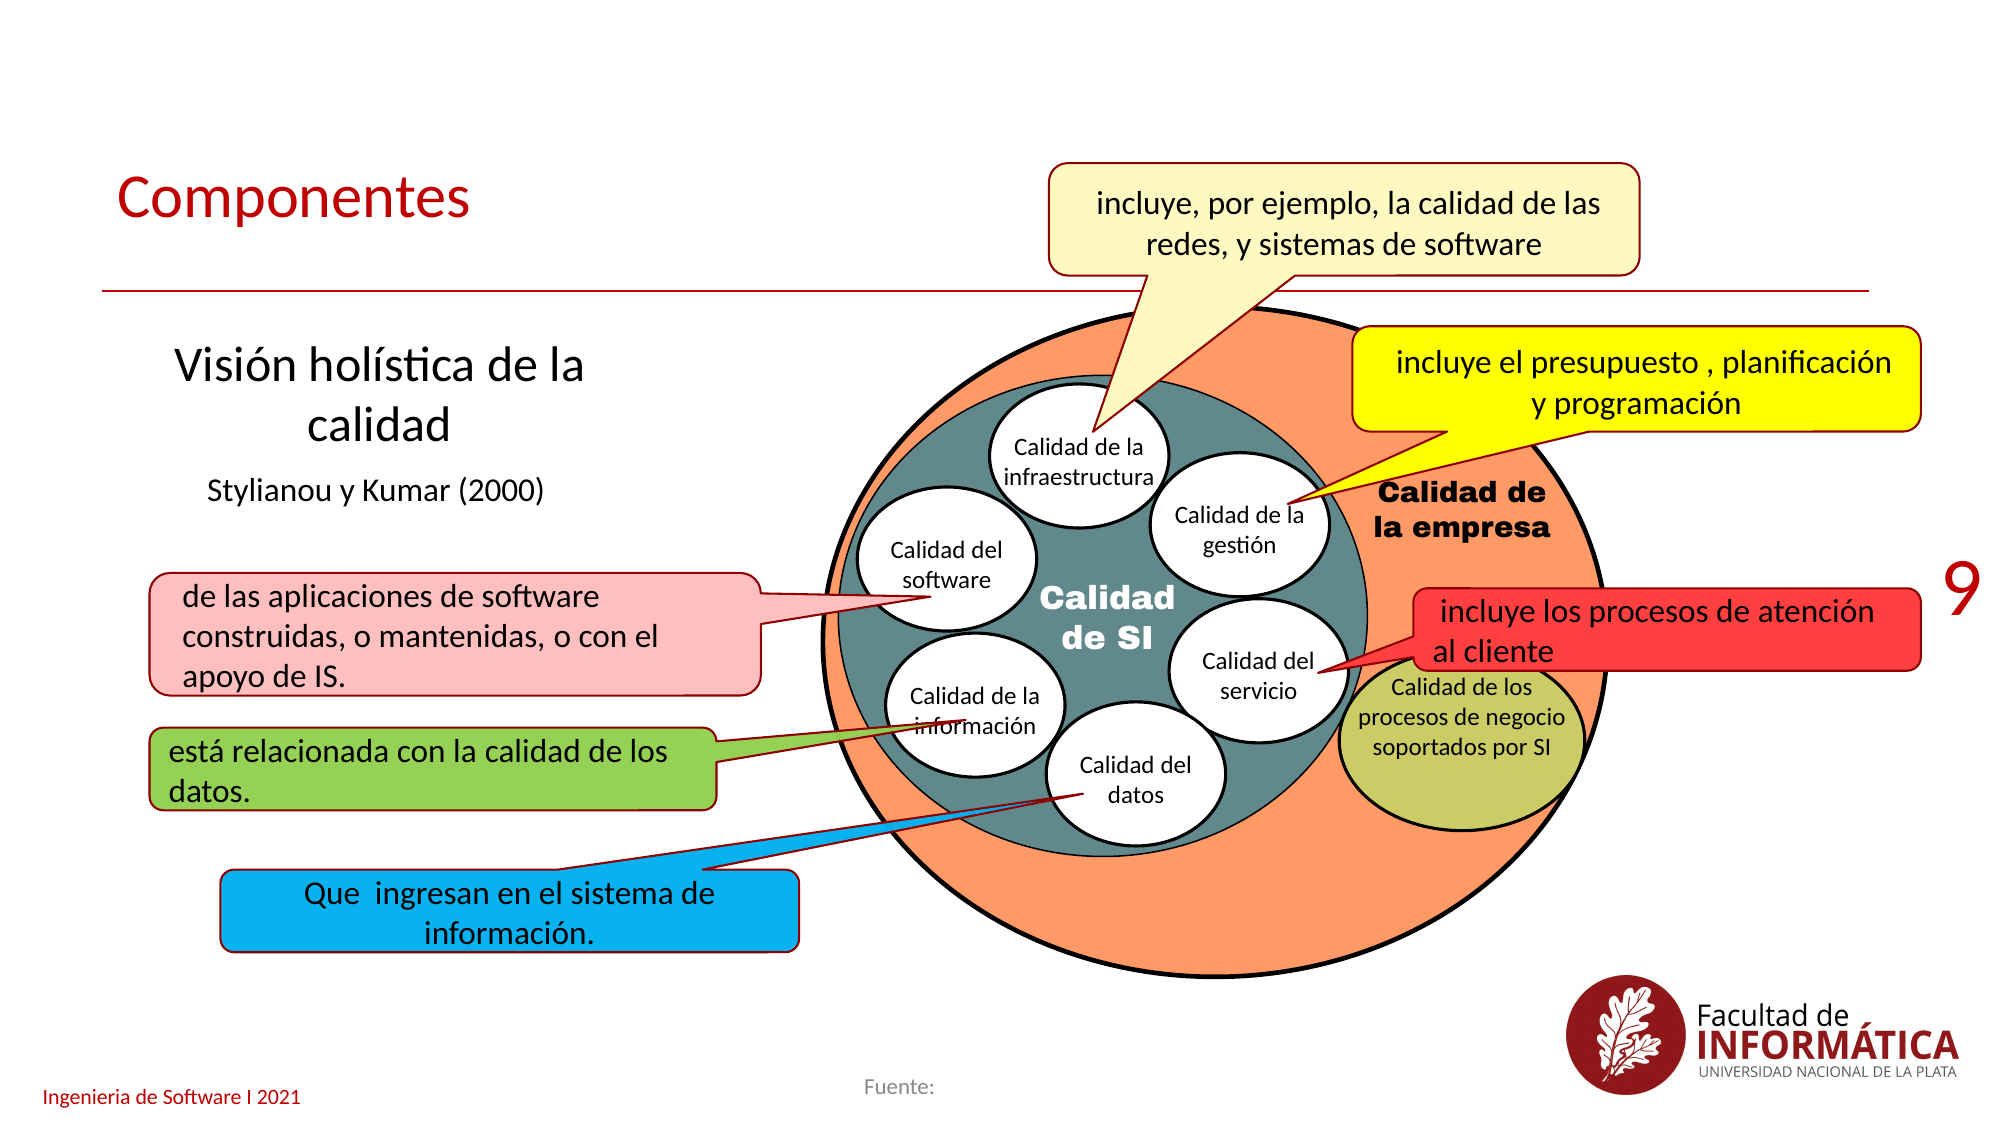

# Componentes
.
 incluye, por ejemplo, la calidad de las redes, y sistemas de software

Calidad de la infraestructura

Calidad de la empresa

Calidad de la gestión
Calidad del software
Calidad de SI

Calidad del servicio

Calidad de los procesos de negocio soportados por SI
Calidad de la información

Calidad del datos

Visión holística de la calidad
Stylianou y Kumar (2000)
  incluye el presupuesto , planificación y programación
9
de las aplicaciones de software
construidas, o mantenidas, o con el apoyo de IS.
 incluye los procesos de atención al cliente
está relacionada con la calidad de los datos.
Que  ingresan en el sistema de información.

Ingenieria de Software I 2021